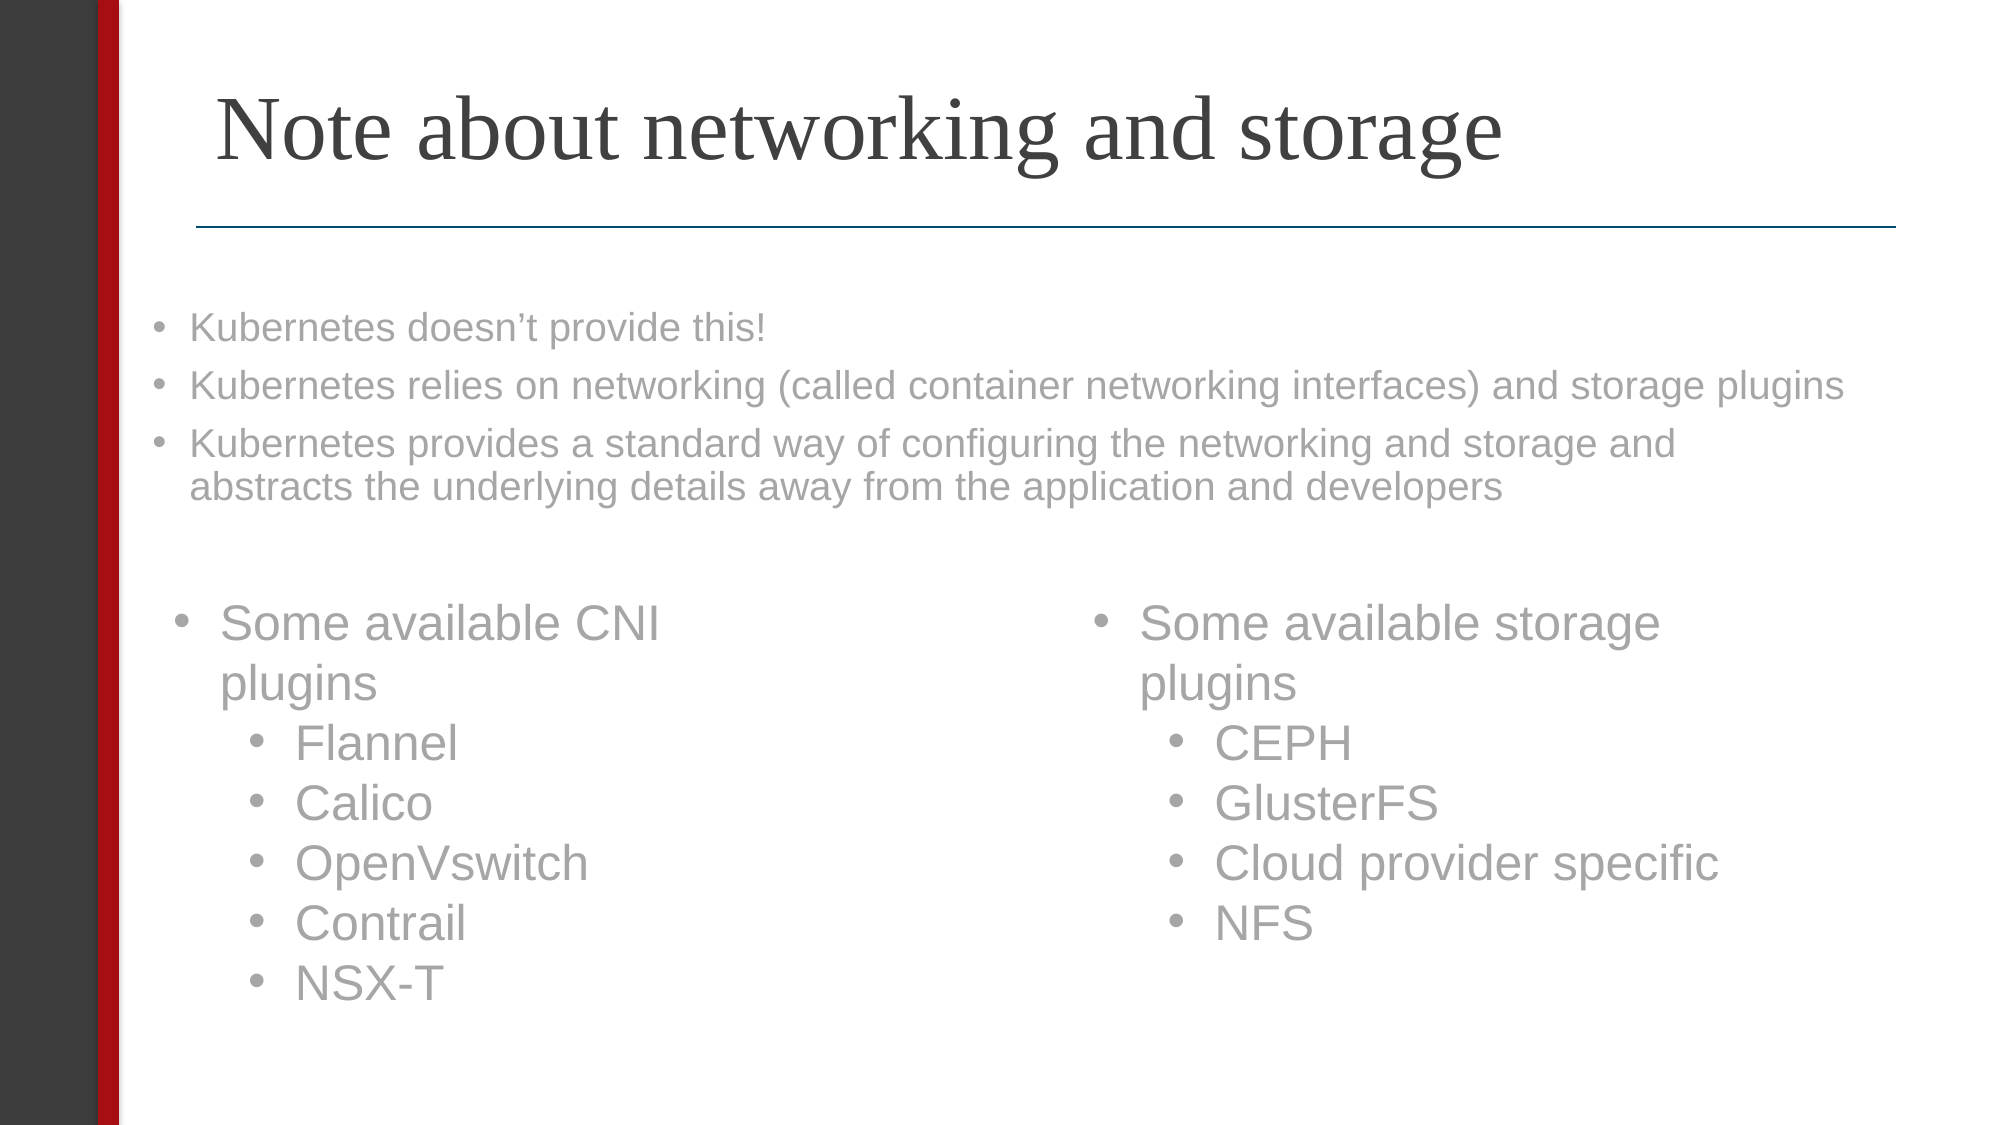

# Note about networking and storage
Kubernetes doesn’t provide this!
Kubernetes relies on networking (called container networking interfaces) and storage plugins
Kubernetes provides a standard way of configuring the networking and storage and abstracts the underlying details away from the application and developers

Some available CNI plugins
Flannel
Calico
OpenVswitch
Contrail
NSX-T
Some available storage plugins
CEPH
GlusterFS
Cloud provider specific
NFS